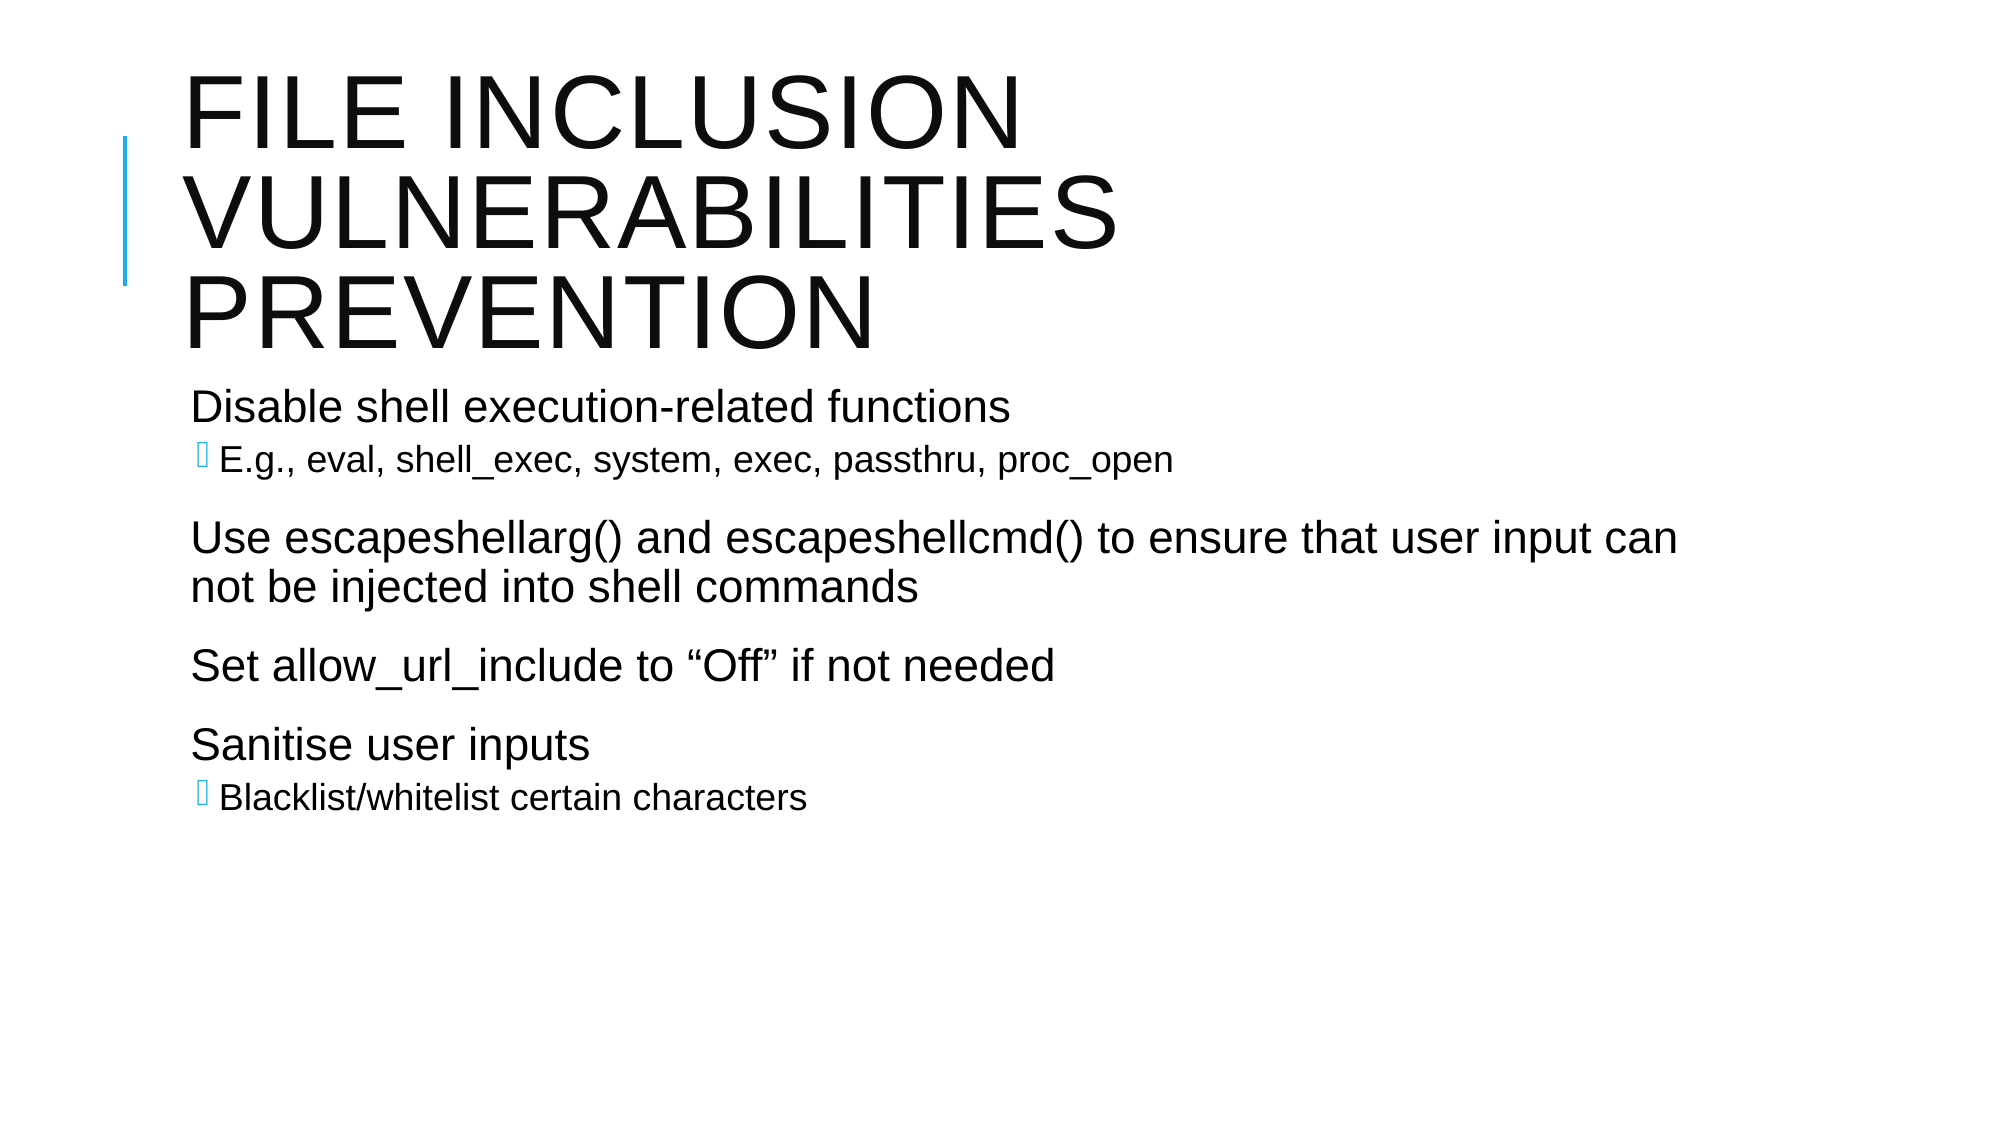

# File Inclusion Vulnerabilities Prevention
Disable shell execution-related functions
E.g., eval, shell_exec, system, exec, passthru, proc_open
Use escapeshellarg() and escapeshellcmd() to ensure that user input can not be injected into shell commands
Set allow_url_include to “Off” if not needed
Sanitise user inputs
Blacklist/whitelist certain characters